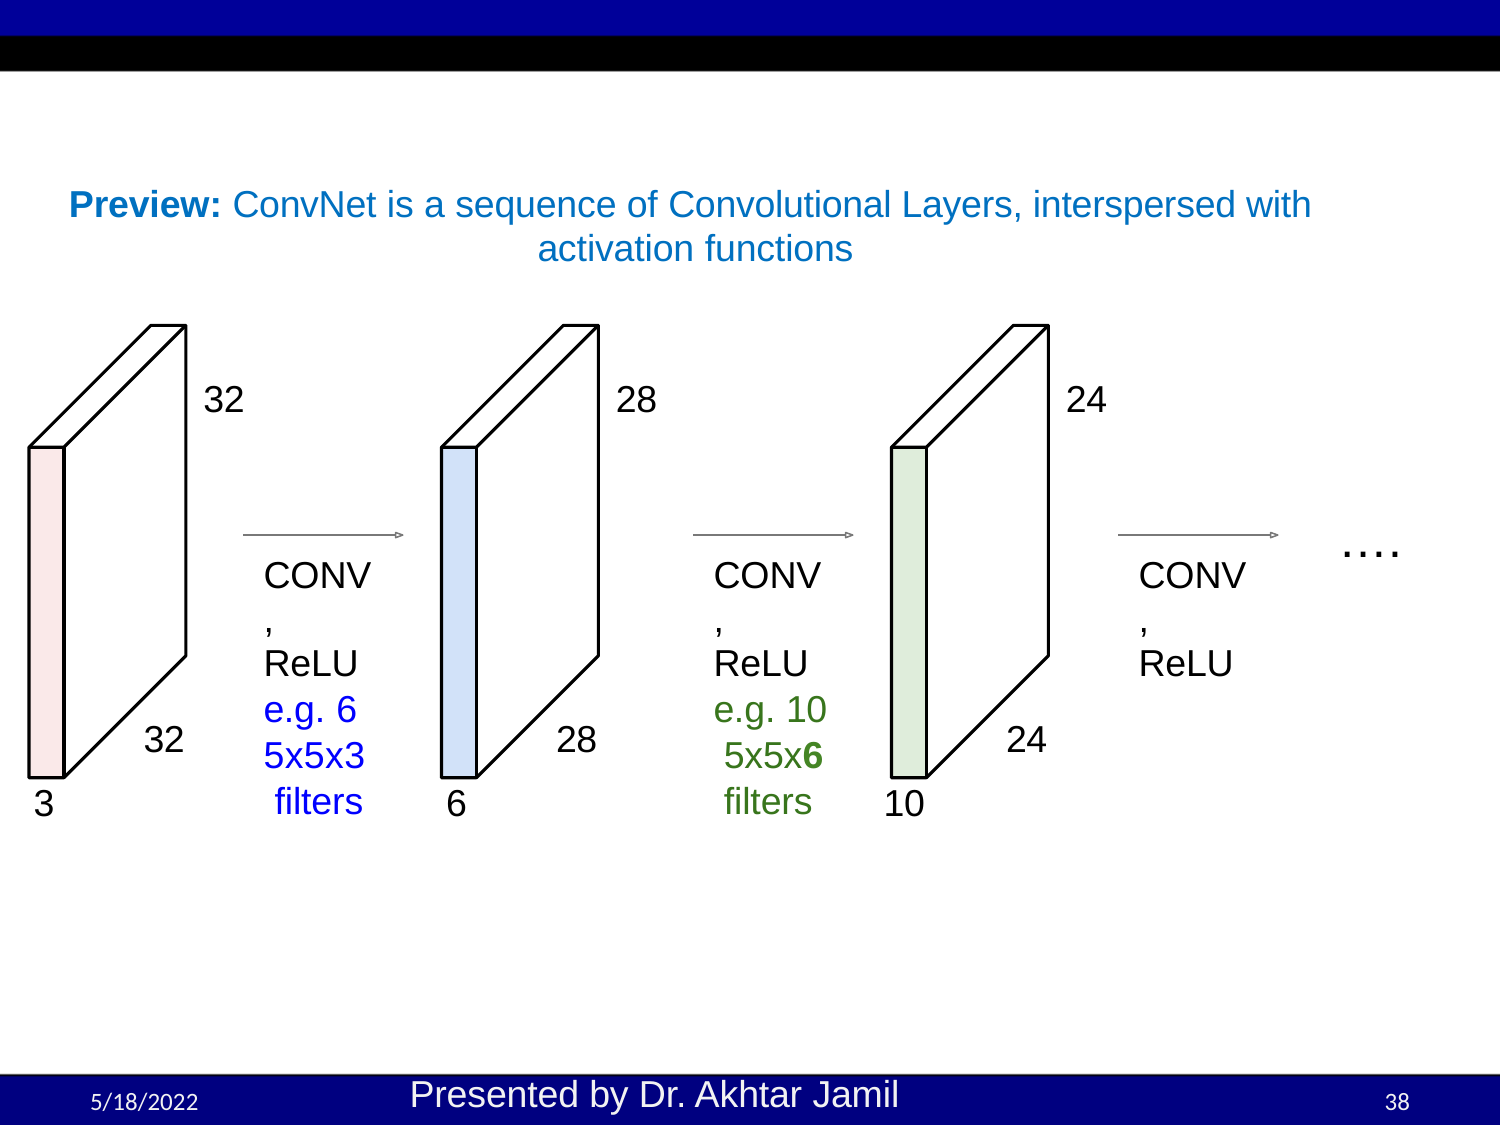

# Preview: ConvNet is a sequence of Convolutional Layers, interspersed with  activation functions

32
28
24

….

CONV,  ReLU
e.g. 6  5x5x3  filters
CONV,  ReLU
e.g. 10  5x5x6  filters
CONV,  ReLU
32
28
24
3
6
10
5/18/2022
38
Presented by Dr. Akhtar Jamil